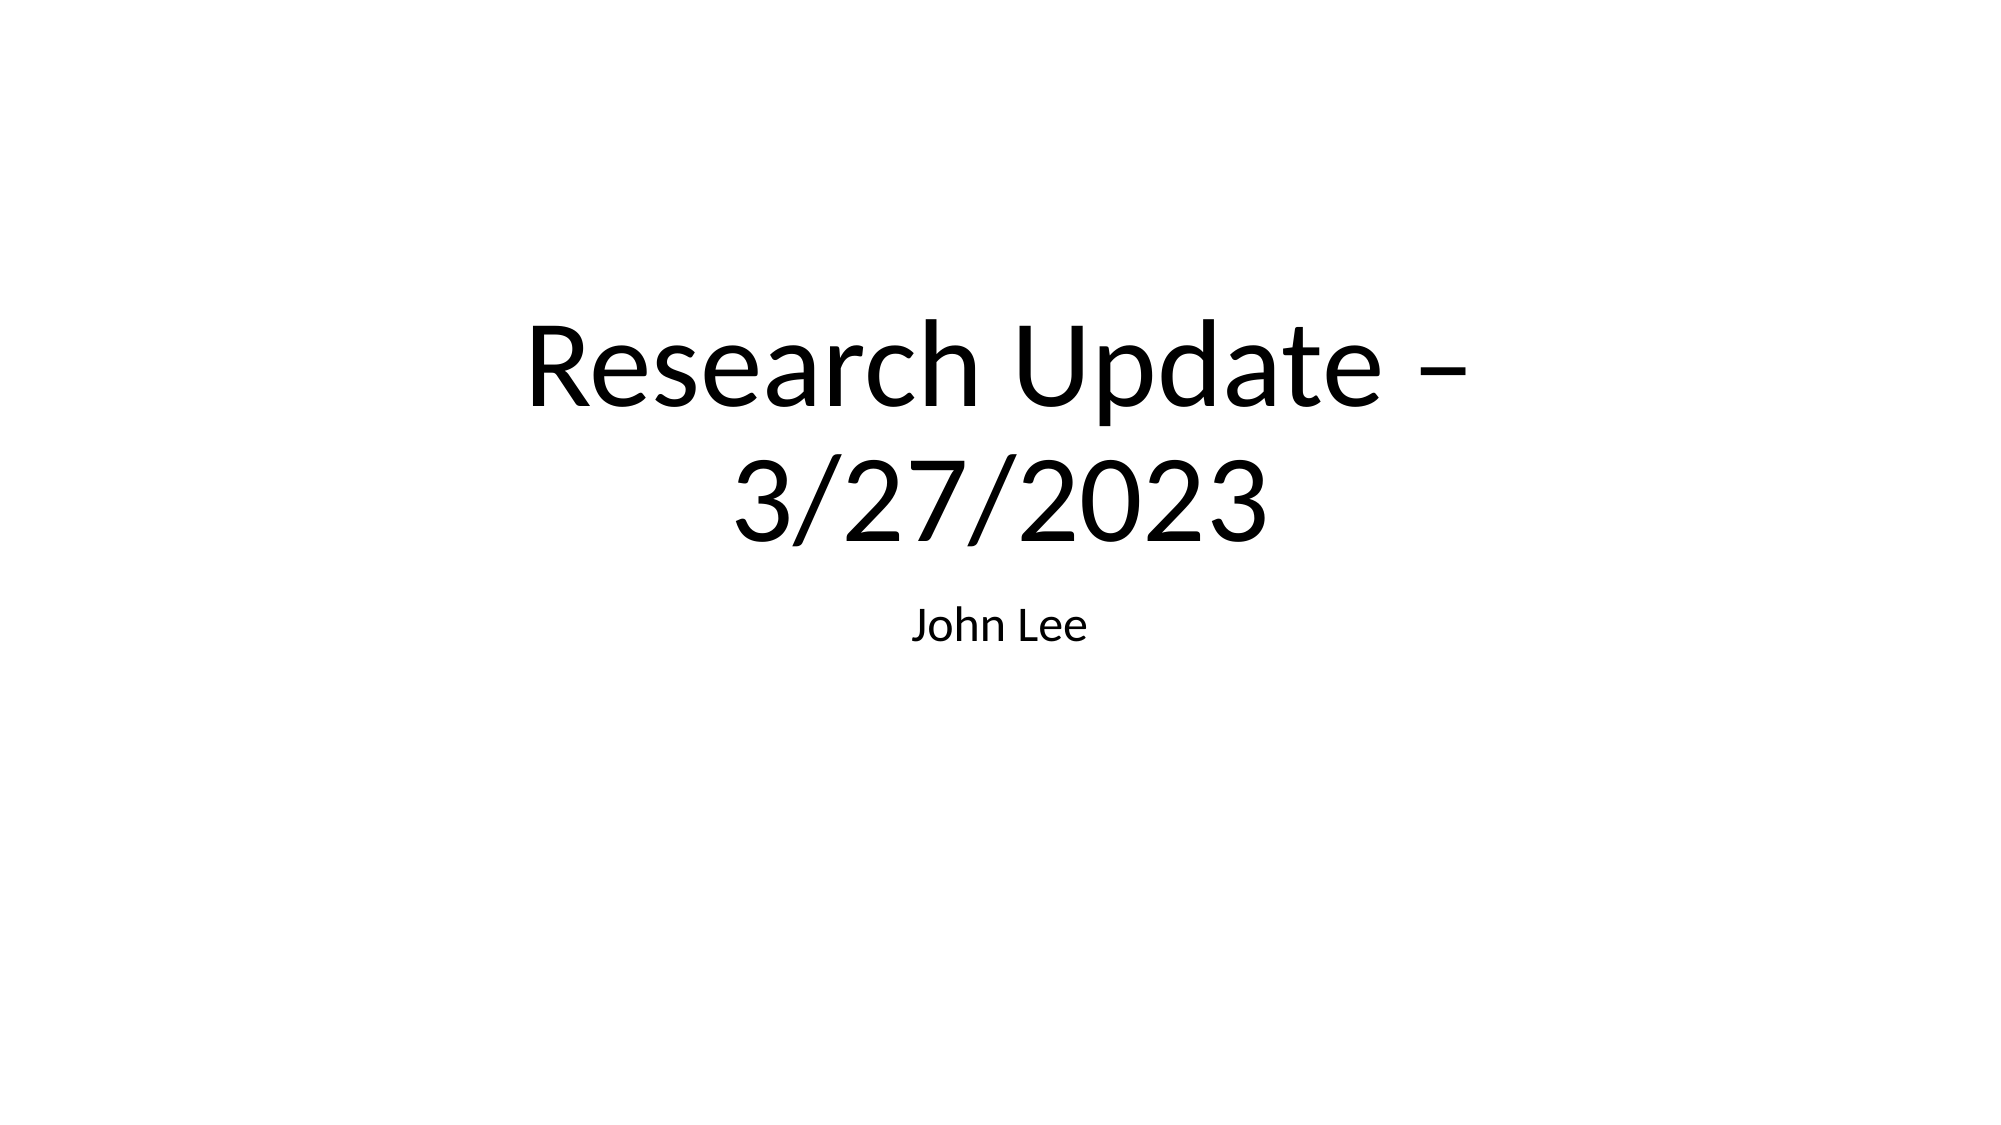

# Research Update – 3/27/2023
John Lee